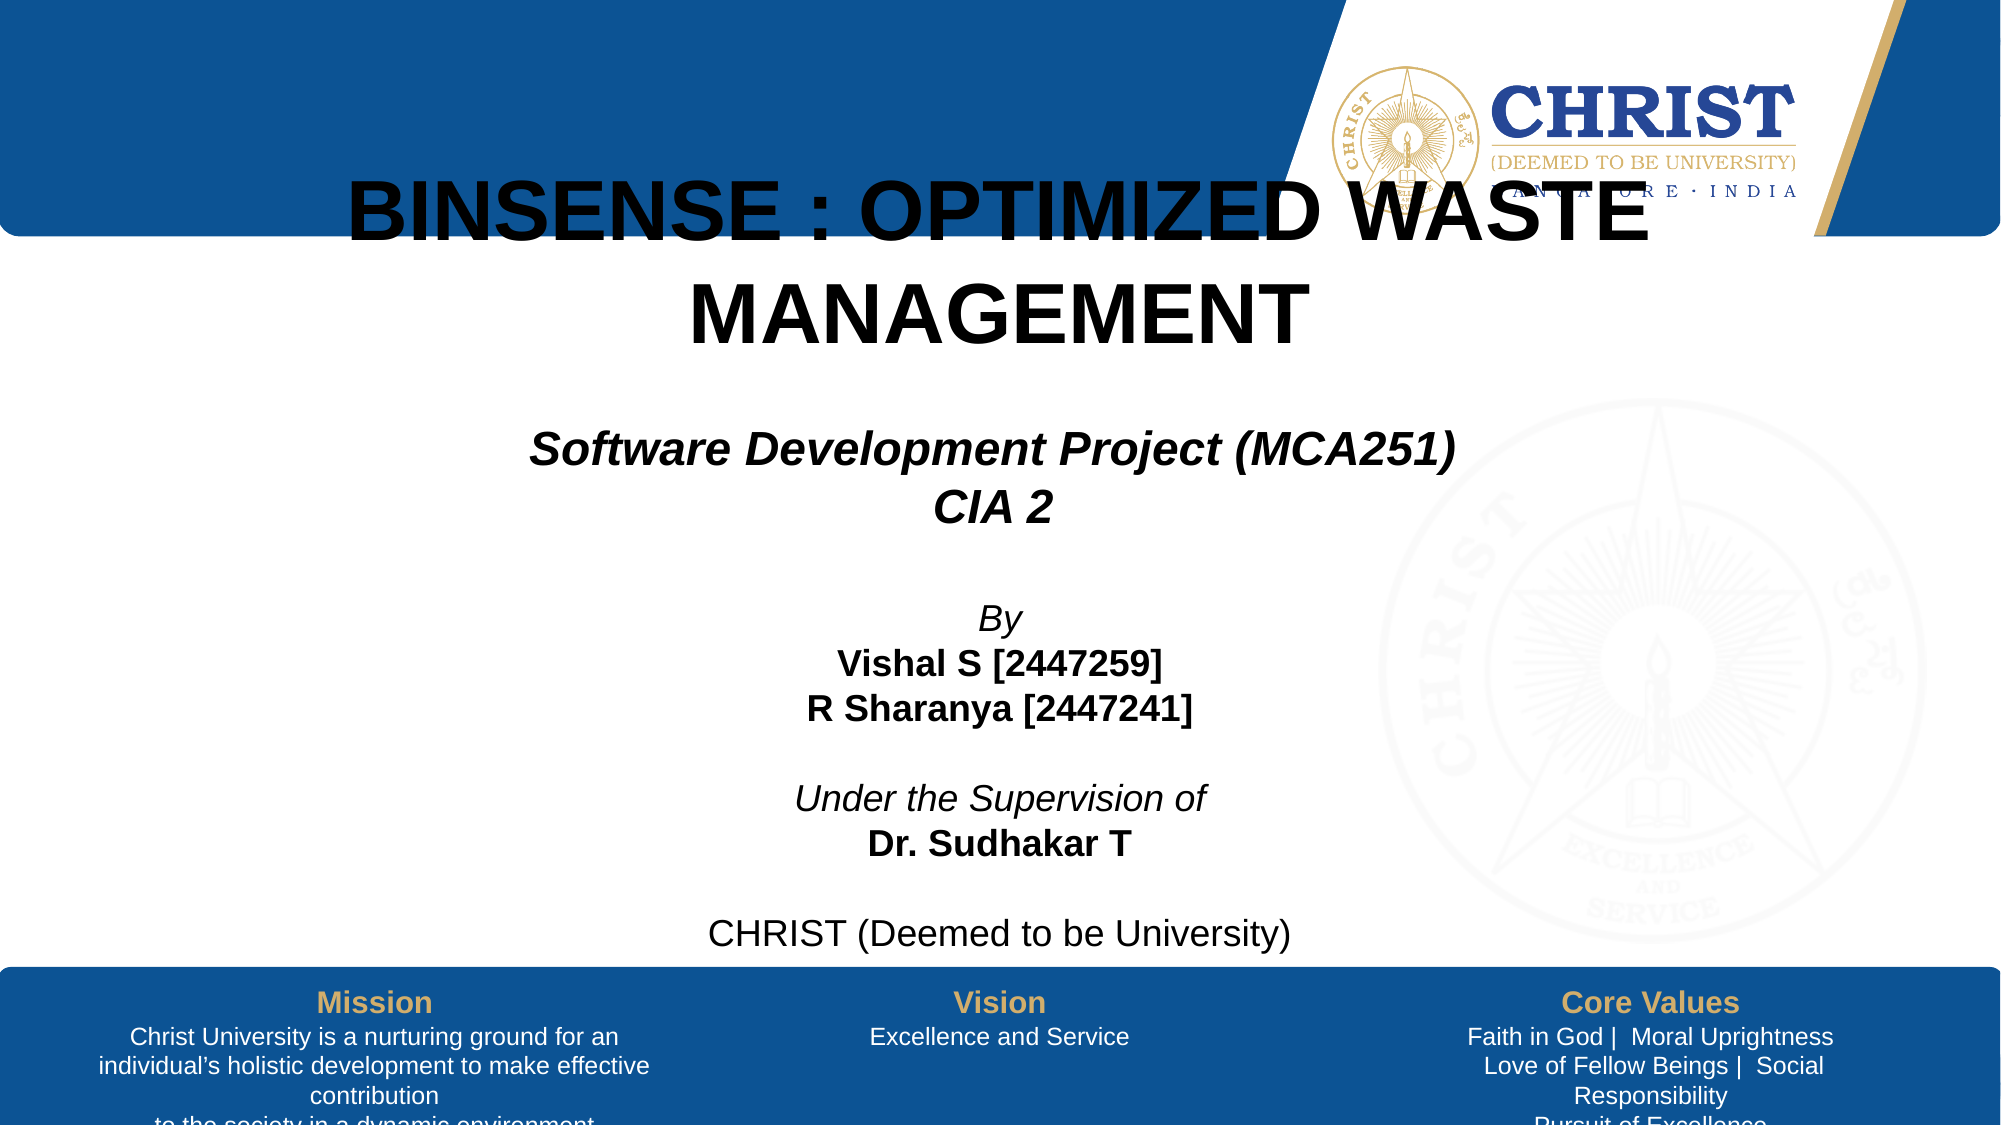

# BINSENSE : OPTIMIZED WASTE MANAGEMENT

Software Development Project (MCA251)
CIA 2

By
Vishal S [2447259]
R Sharanya [2447241]

Under the Supervision of
Dr. Sudhakar T

CHRIST (Deemed to be University)